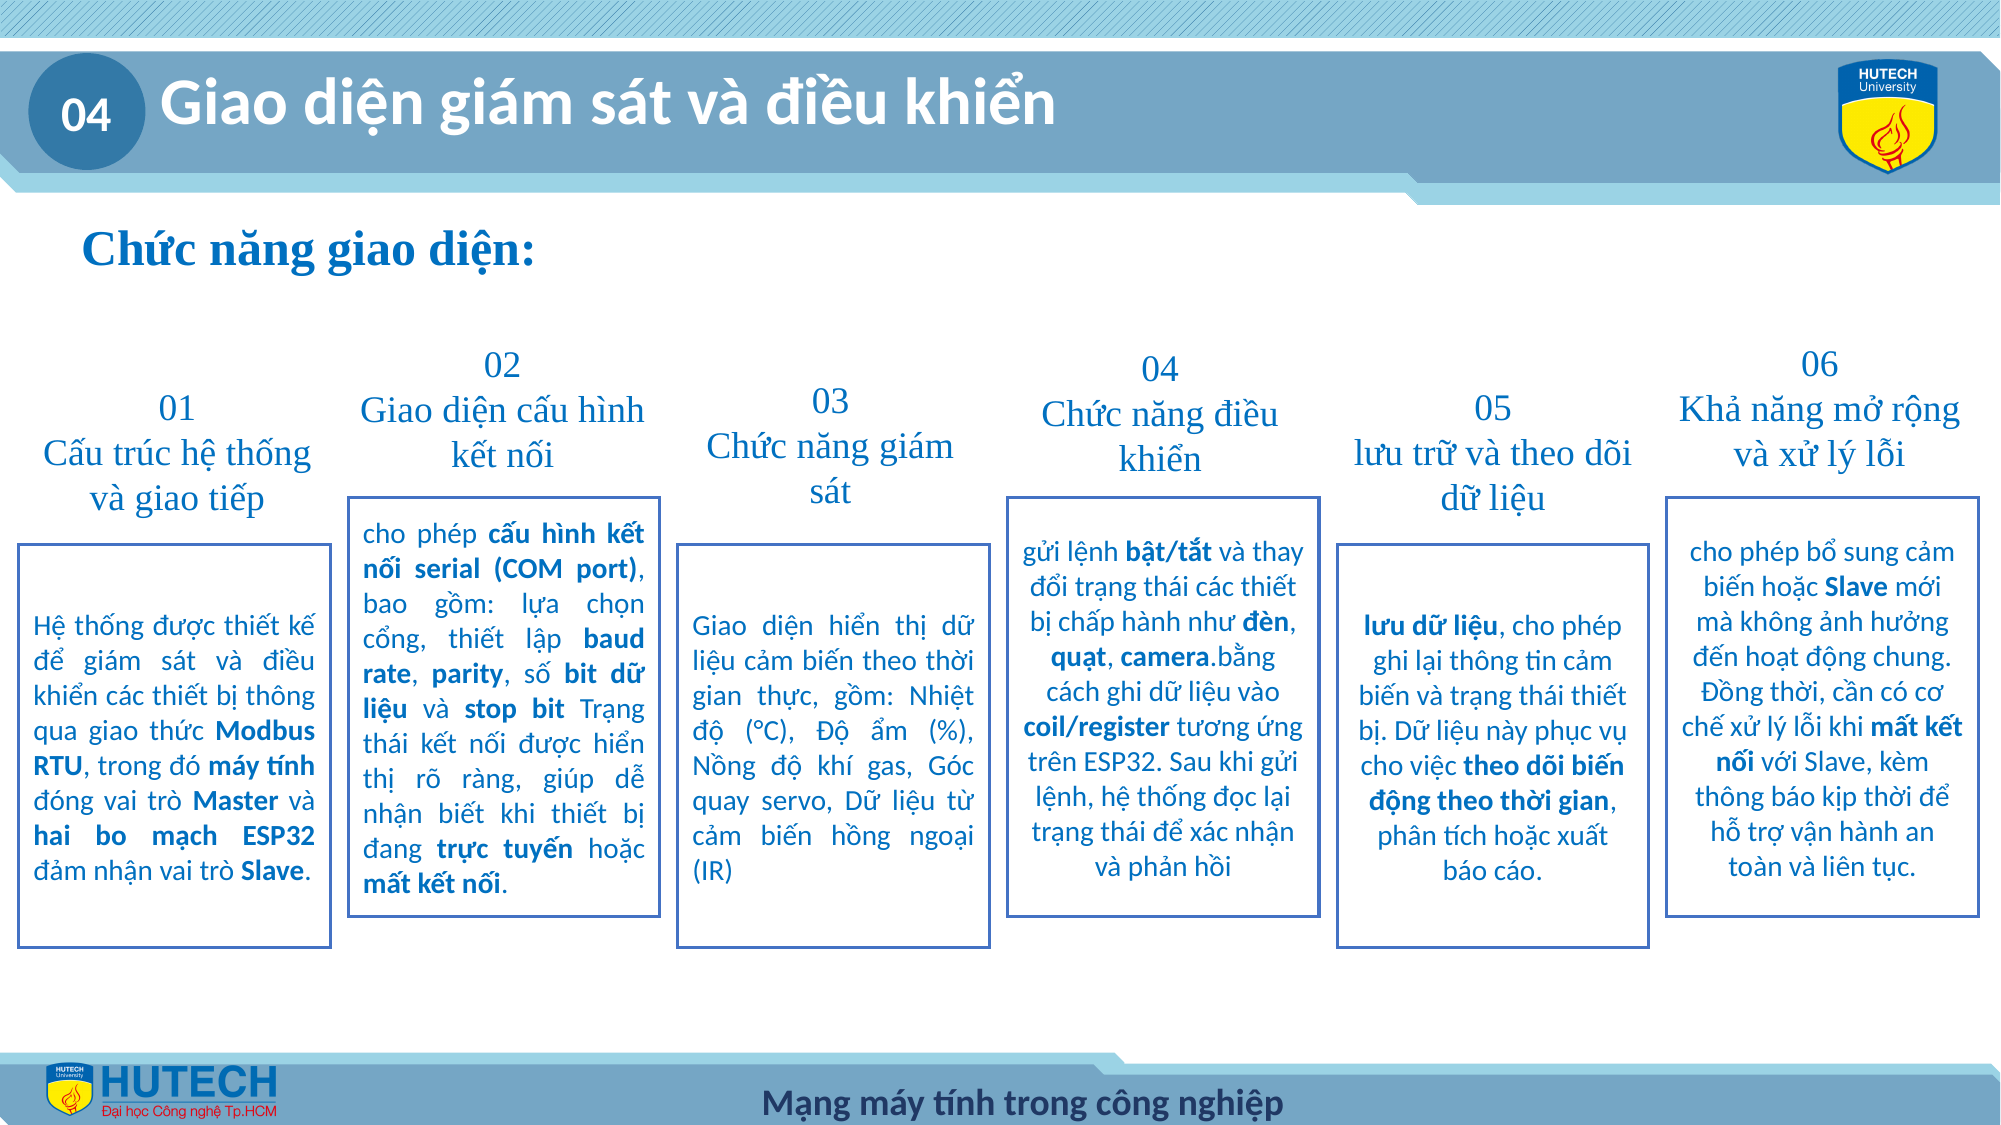

Giao diện giám sát và điều khiển
04
Chức năng giao diện:
06
Khả năng mở rộng và xử lý lỗi
02
Giao diện cấu hình kết nối
04
Chức năng điều khiển
03
Chức năng giám sát
05
lưu trữ và theo dõi dữ liệu
01
Cấu trúc hệ thống và giao tiếp
cho phép cấu hình kết nối serial (COM port), bao gồm: lựa chọn cổng, thiết lập baud rate, parity, số bit dữ liệu và stop bit Trạng thái kết nối được hiển thị rõ ràng, giúp dễ nhận biết khi thiết bị đang trực tuyến hoặc mất kết nối.
gửi lệnh bật/tắt và thay đổi trạng thái các thiết bị chấp hành như đèn, quạt, camera.bằng cách ghi dữ liệu vào coil/register tương ứng trên ESP32. Sau khi gửi lệnh, hệ thống đọc lại trạng thái để xác nhận và phản hồi
cho phép bổ sung cảm biến hoặc Slave mới mà không ảnh hưởng đến hoạt động chung. Đồng thời, cần có cơ chế xử lý lỗi khi mất kết nối với Slave, kèm thông báo kịp thời để hỗ trợ vận hành an toàn và liên tục.
Hệ thống được thiết kế để giám sát và điều khiển các thiết bị thông qua giao thức Modbus RTU, trong đó máy tính đóng vai trò Master và hai bo mạch ESP32 đảm nhận vai trò Slave.
Giao diện hiển thị dữ liệu cảm biến theo thời gian thực, gồm: Nhiệt độ (°C), Độ ẩm (%), Nồng độ khí gas, Góc quay servo, Dữ liệu từ cảm biến hồng ngoại (IR)
lưu dữ liệu, cho phép ghi lại thông tin cảm biến và trạng thái thiết bị. Dữ liệu này phục vụ cho việc theo dõi biến động theo thời gian, phân tích hoặc xuất báo cáo.
16